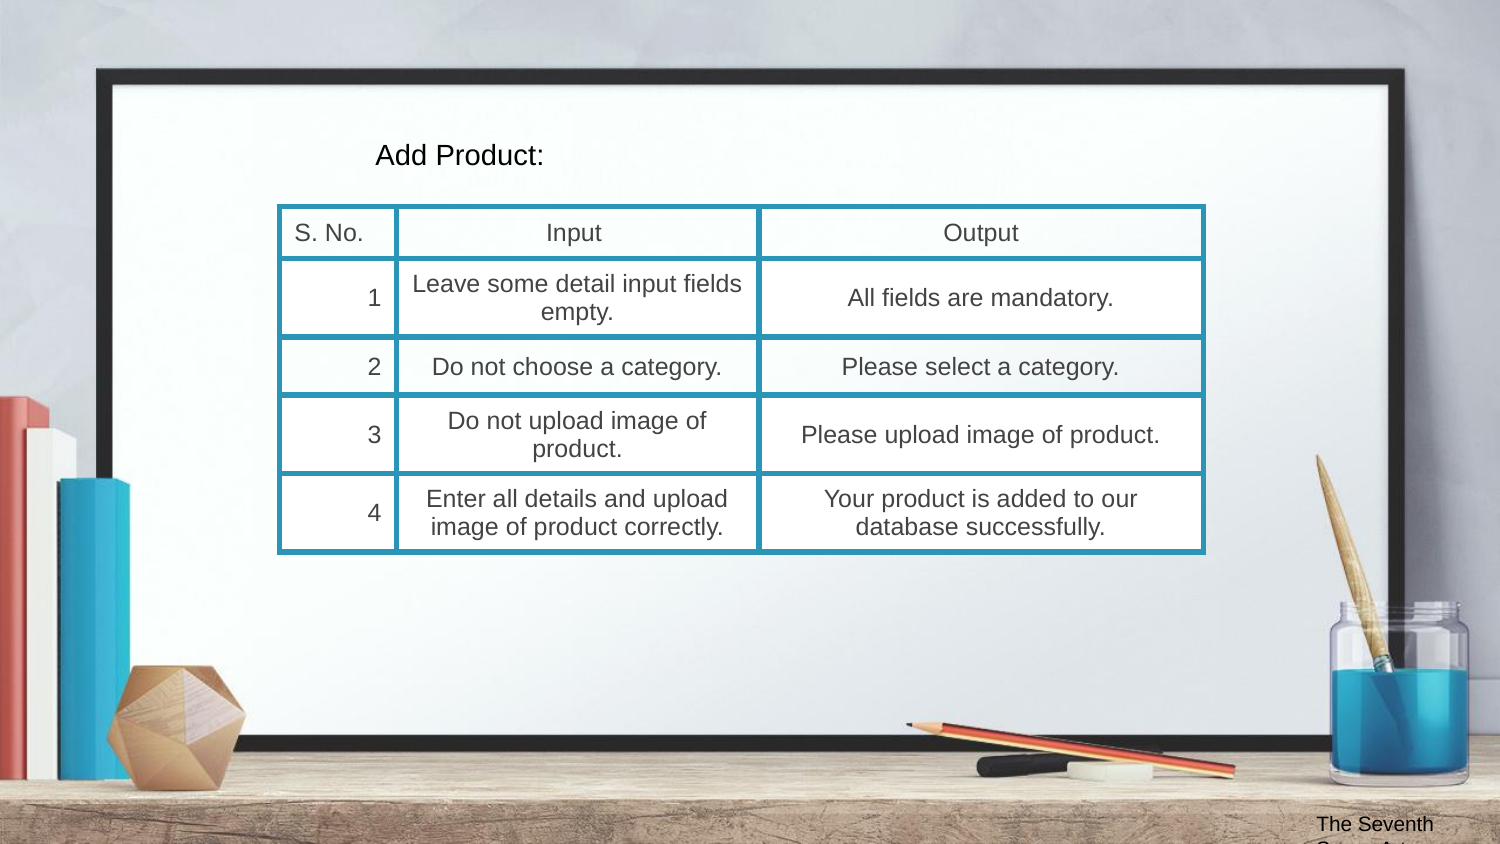

Add Product:
| S. No. | Input | Output |
| --- | --- | --- |
| 1 | Leave some detail input fields empty. | All fields are mandatory. |
| 2 | Do not choose a category. | Please select a category. |
| 3 | Do not upload image of product. | Please upload image of product. |
| 4 | Enter all details and upload image of product correctly. | Your product is added to our database successfully. |
The Seventh Sense Art